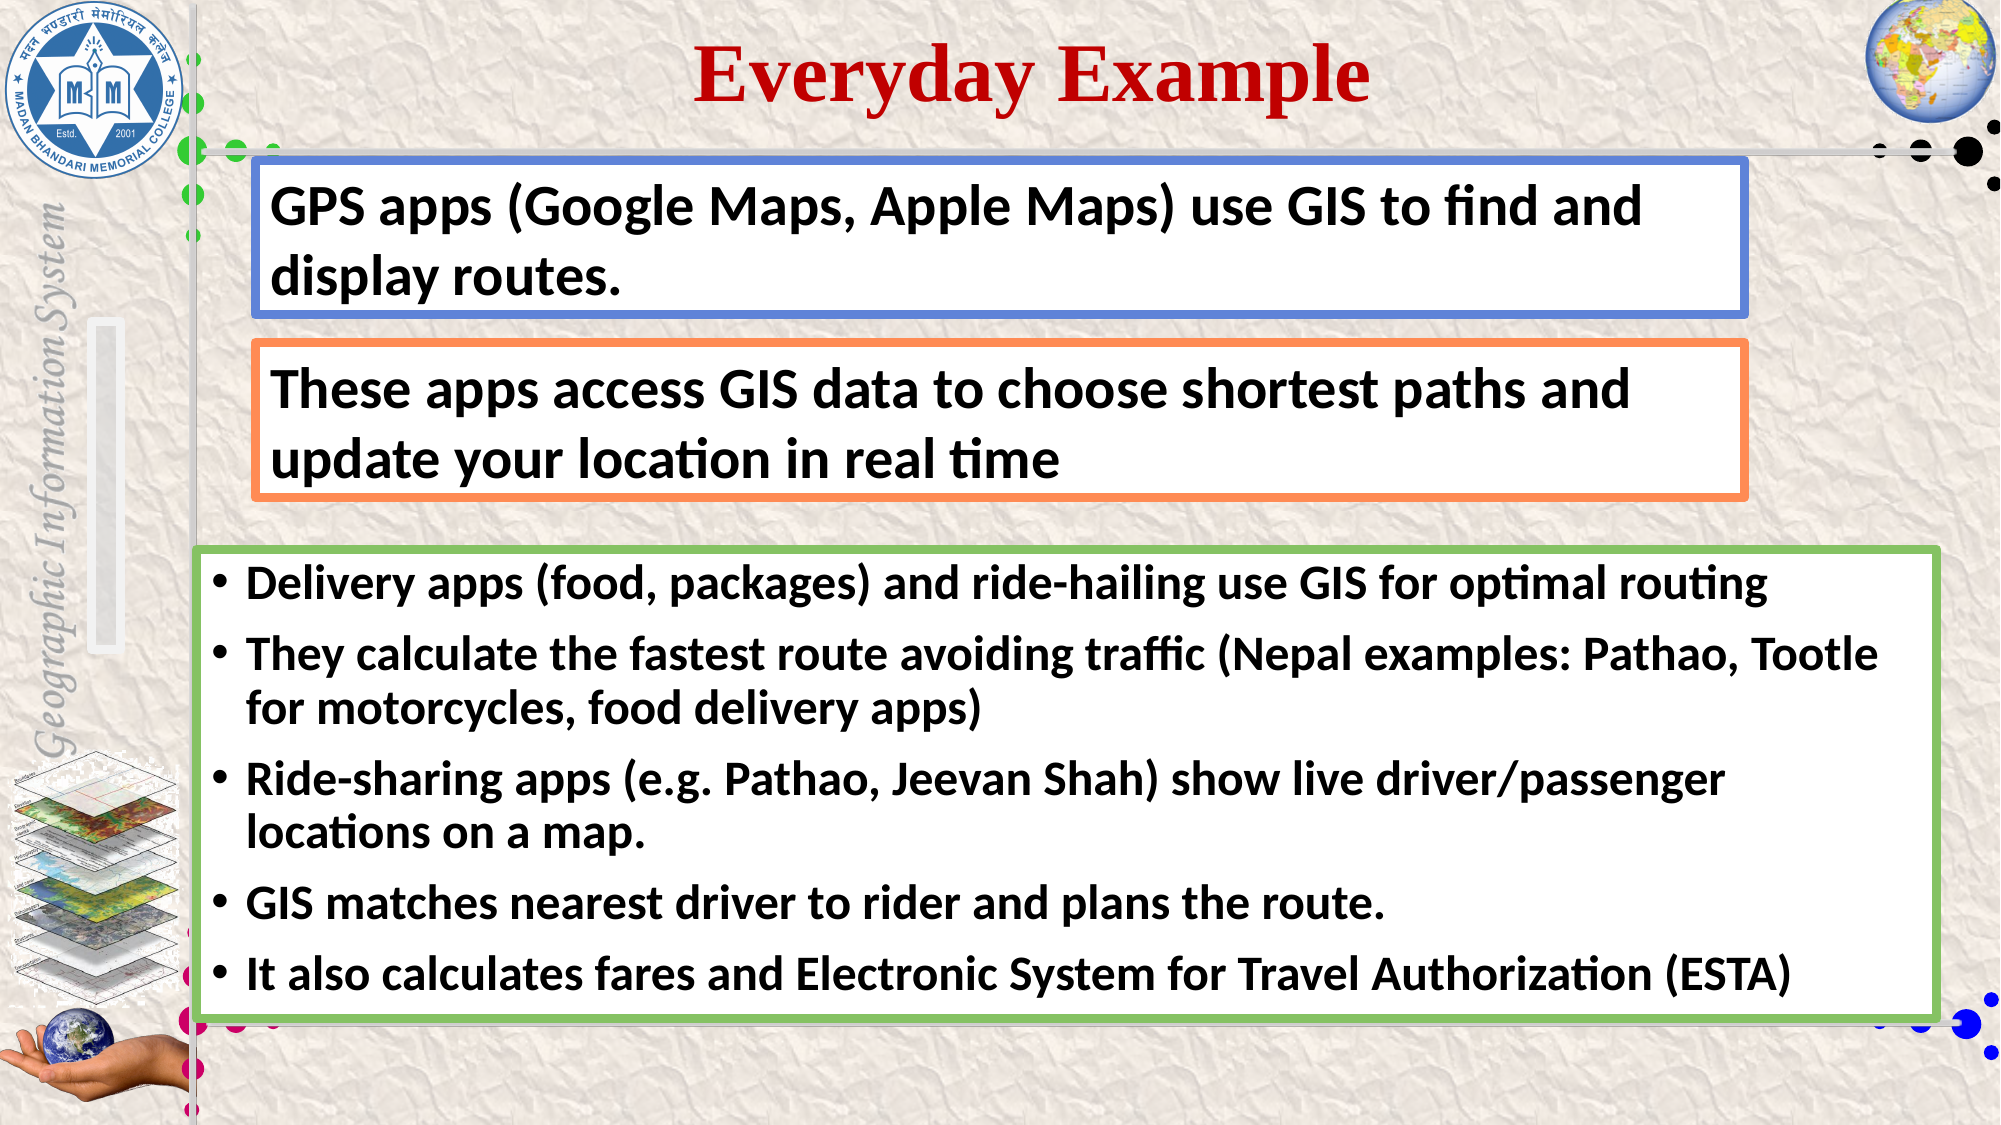

# Everyday Example
GPS apps (Google Maps, Apple Maps) use GIS to find and display routes.
These apps access GIS data to choose shortest paths and update your location in real time
Delivery apps (food, packages) and ride-hailing use GIS for optimal routing
They calculate the fastest route avoiding traffic (Nepal examples: Pathao, Tootle for motorcycles, food delivery apps)
Ride-sharing apps (e.g. Pathao, Jeevan Shah) show live driver/passenger locations on a map.
GIS matches nearest driver to rider and plans the route.
It also calculates fares and Electronic System for Travel Authorization (ESTA)